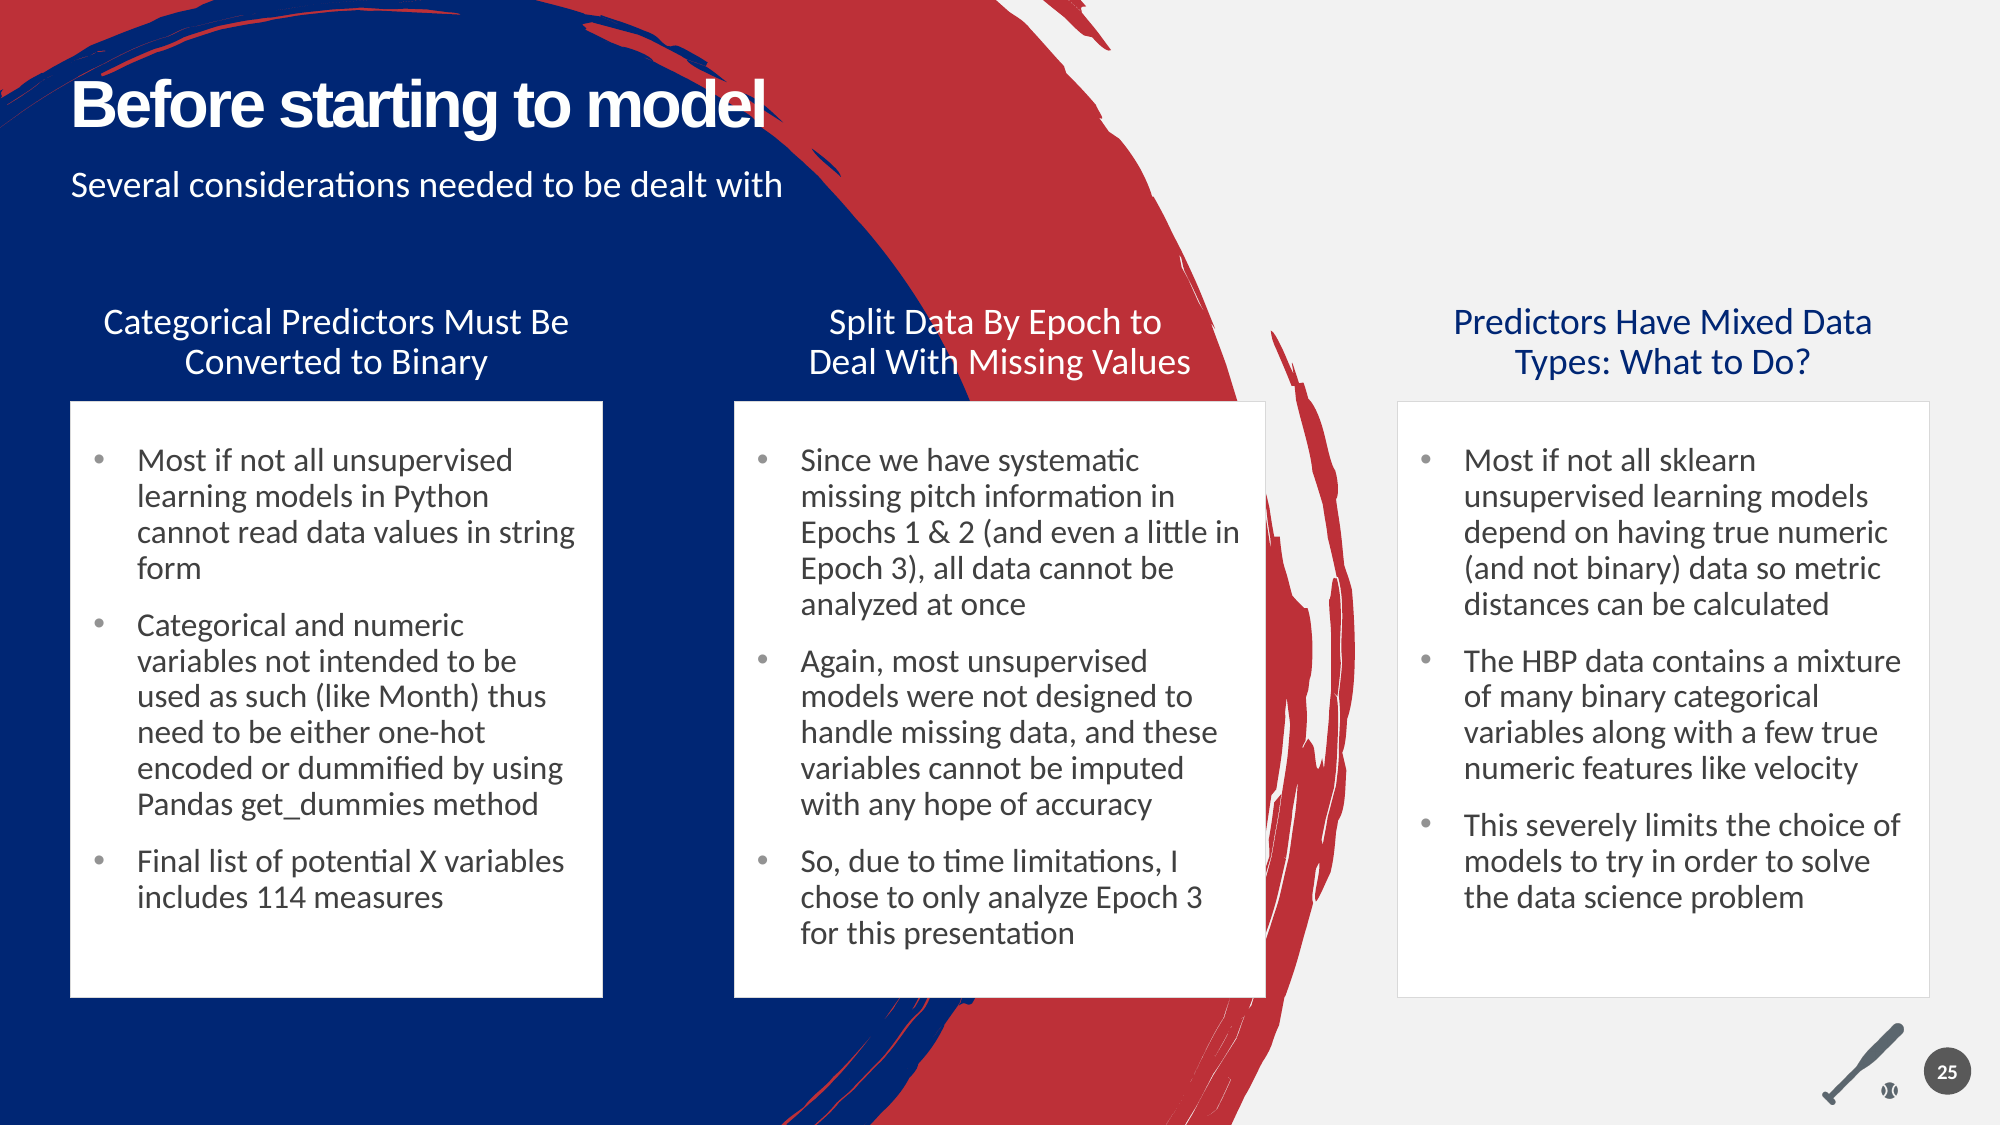

# Before starting to model
Several considerations needed to be dealt with
Categorical Predictors Must Be Converted to Binary
Split Data By Epoch to
Deal With Missing Values
Predictors Have Mixed Data Types: What to Do?
Most if not all unsupervised learning models in Python cannot read data values in string form
Categorical and numeric variables not intended to be used as such (like Month) thus need to be either one-hot encoded or dummified by using Pandas get_dummies method
Final list of potential X variables includes 114 measures
Since we have systematic missing pitch information in Epochs 1 & 2 (and even a little in Epoch 3), all data cannot be analyzed at once
Again, most unsupervised models were not designed to handle missing data, and these variables cannot be imputed with any hope of accuracy
So, due to time limitations, I chose to only analyze Epoch 3 for this presentation
Most if not all sklearn unsupervised learning models depend on having true numeric (and not binary) data so metric distances can be calculated
The HBP data contains a mixture of many binary categorical variables along with a few true numeric features like velocity
This severely limits the choice of models to try in order to solve the data science problem
25